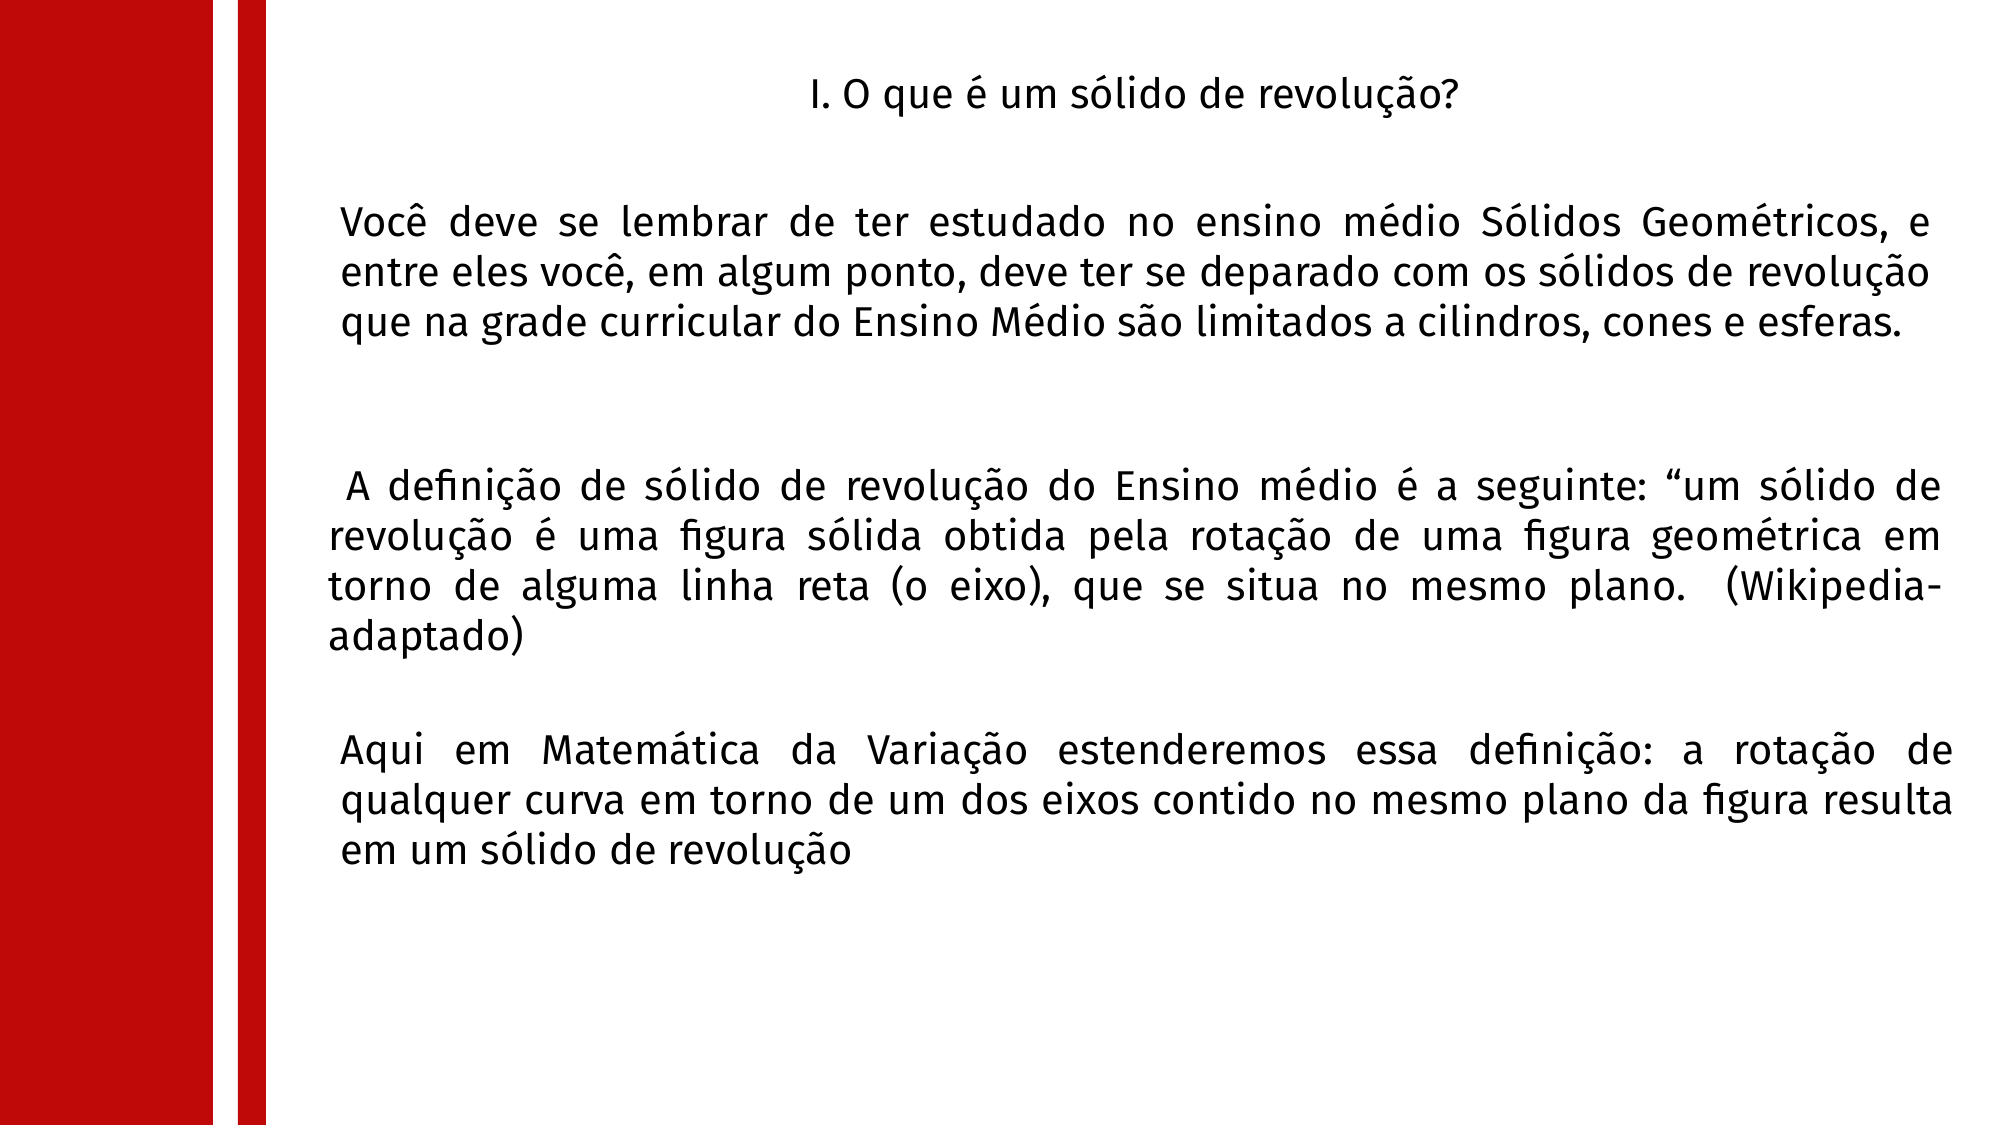

I. O que é um sólido de revolução?
Você deve se lembrar de ter estudado no ensino médio Sólidos Geométricos, e entre eles você, em algum ponto, deve ter se deparado com os sólidos de revolução que na grade curricular do Ensino Médio são limitados a cilindros, cones e esferas.
 A definição de sólido de revolução do Ensino médio é a seguinte: “um sólido de revolução é uma figura sólida obtida pela rotação de uma figura geométrica em torno de alguma linha reta (o eixo), que se situa no mesmo plano.  (Wikipedia-adaptado)
Aqui em Matemática da Variação estenderemos essa definição: a rotação de qualquer curva em torno de um dos eixos contido no mesmo plano da figura resulta em um sólido de revolução